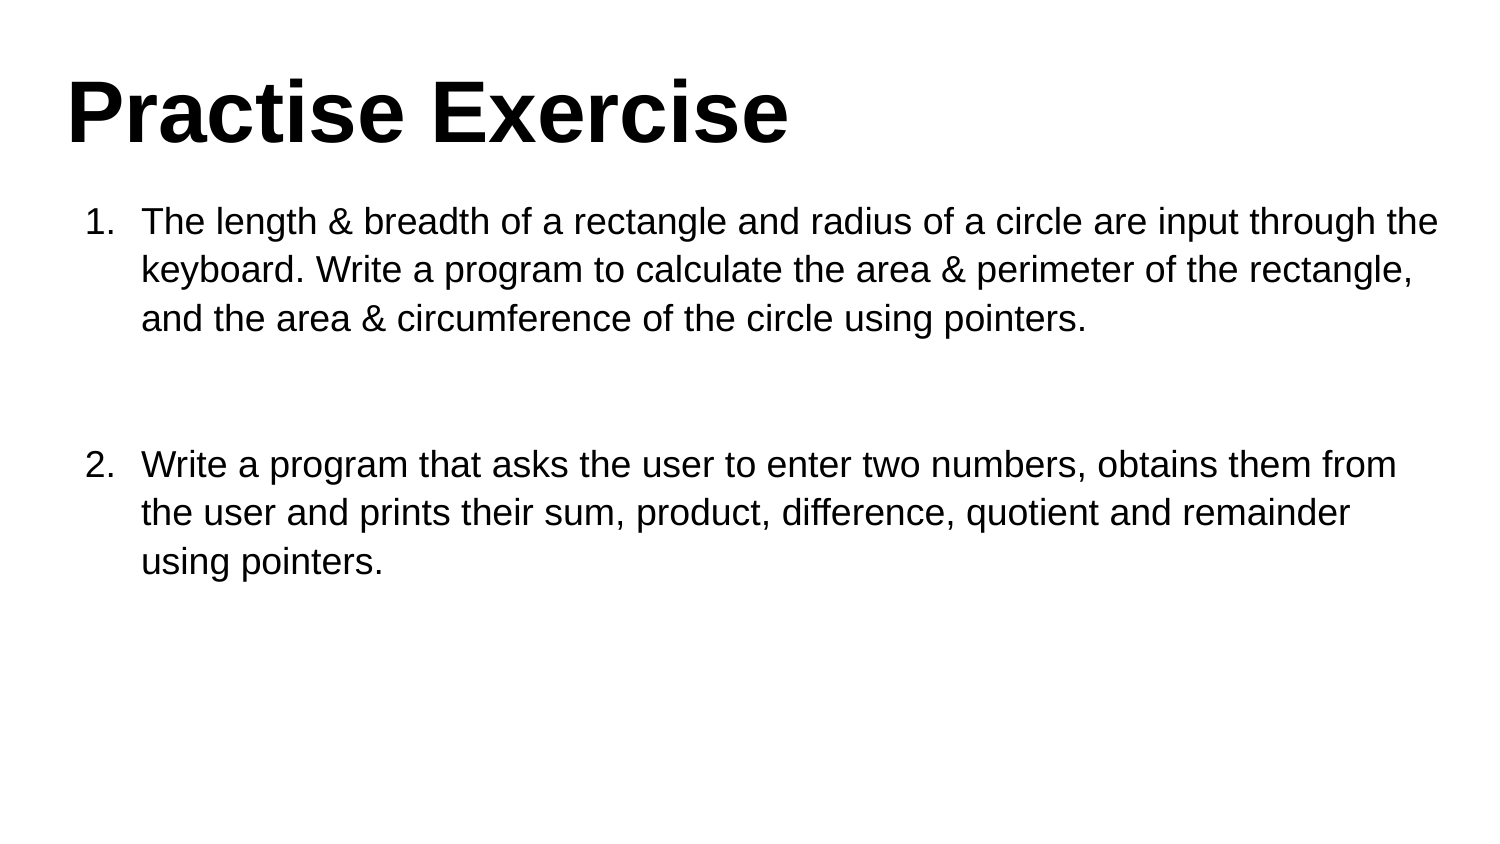

# Practise Exercise
The length & breadth of a rectangle and radius of a circle are input through the keyboard. Write a program to calculate the area & perimeter of the rectangle, and the area & circumference of the circle using pointers.

Write a program that asks the user to enter two numbers, obtains them from the user and prints their sum, product, difference, quotient and remainder using pointers.